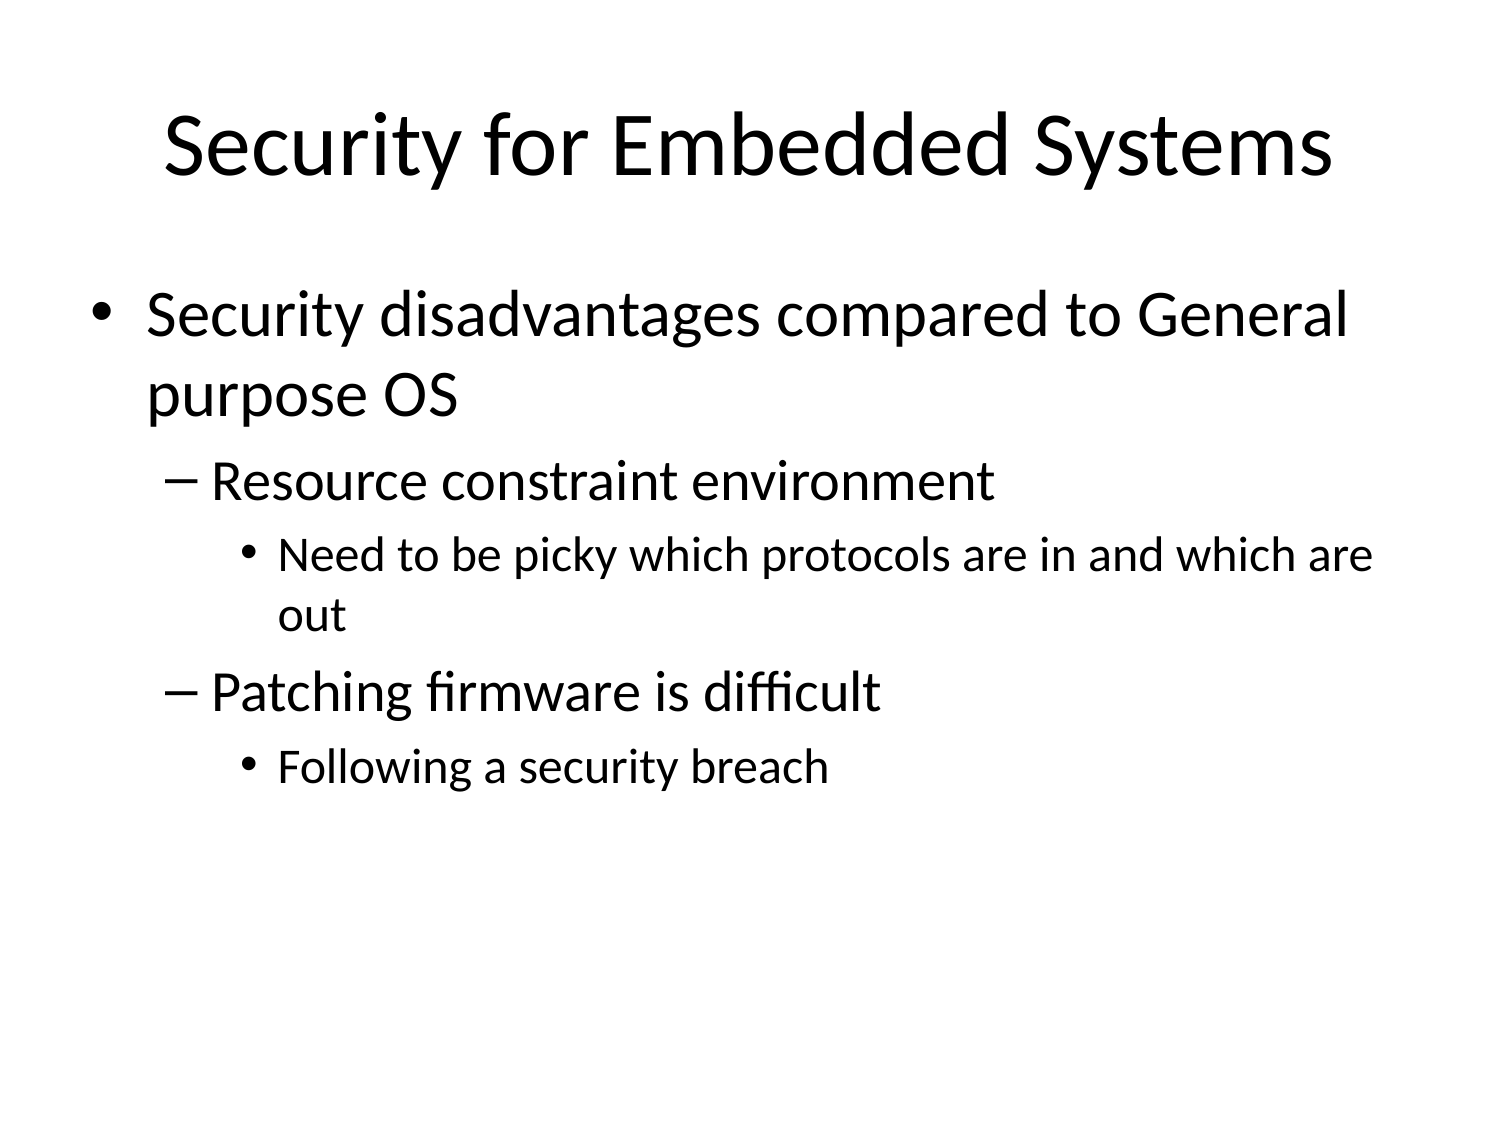

# Security for Embedded Systems
Security disadvantages compared to General purpose OS
Resource constraint environment
Need to be picky which protocols are in and which are out
Patching firmware is difficult
Following a security breach